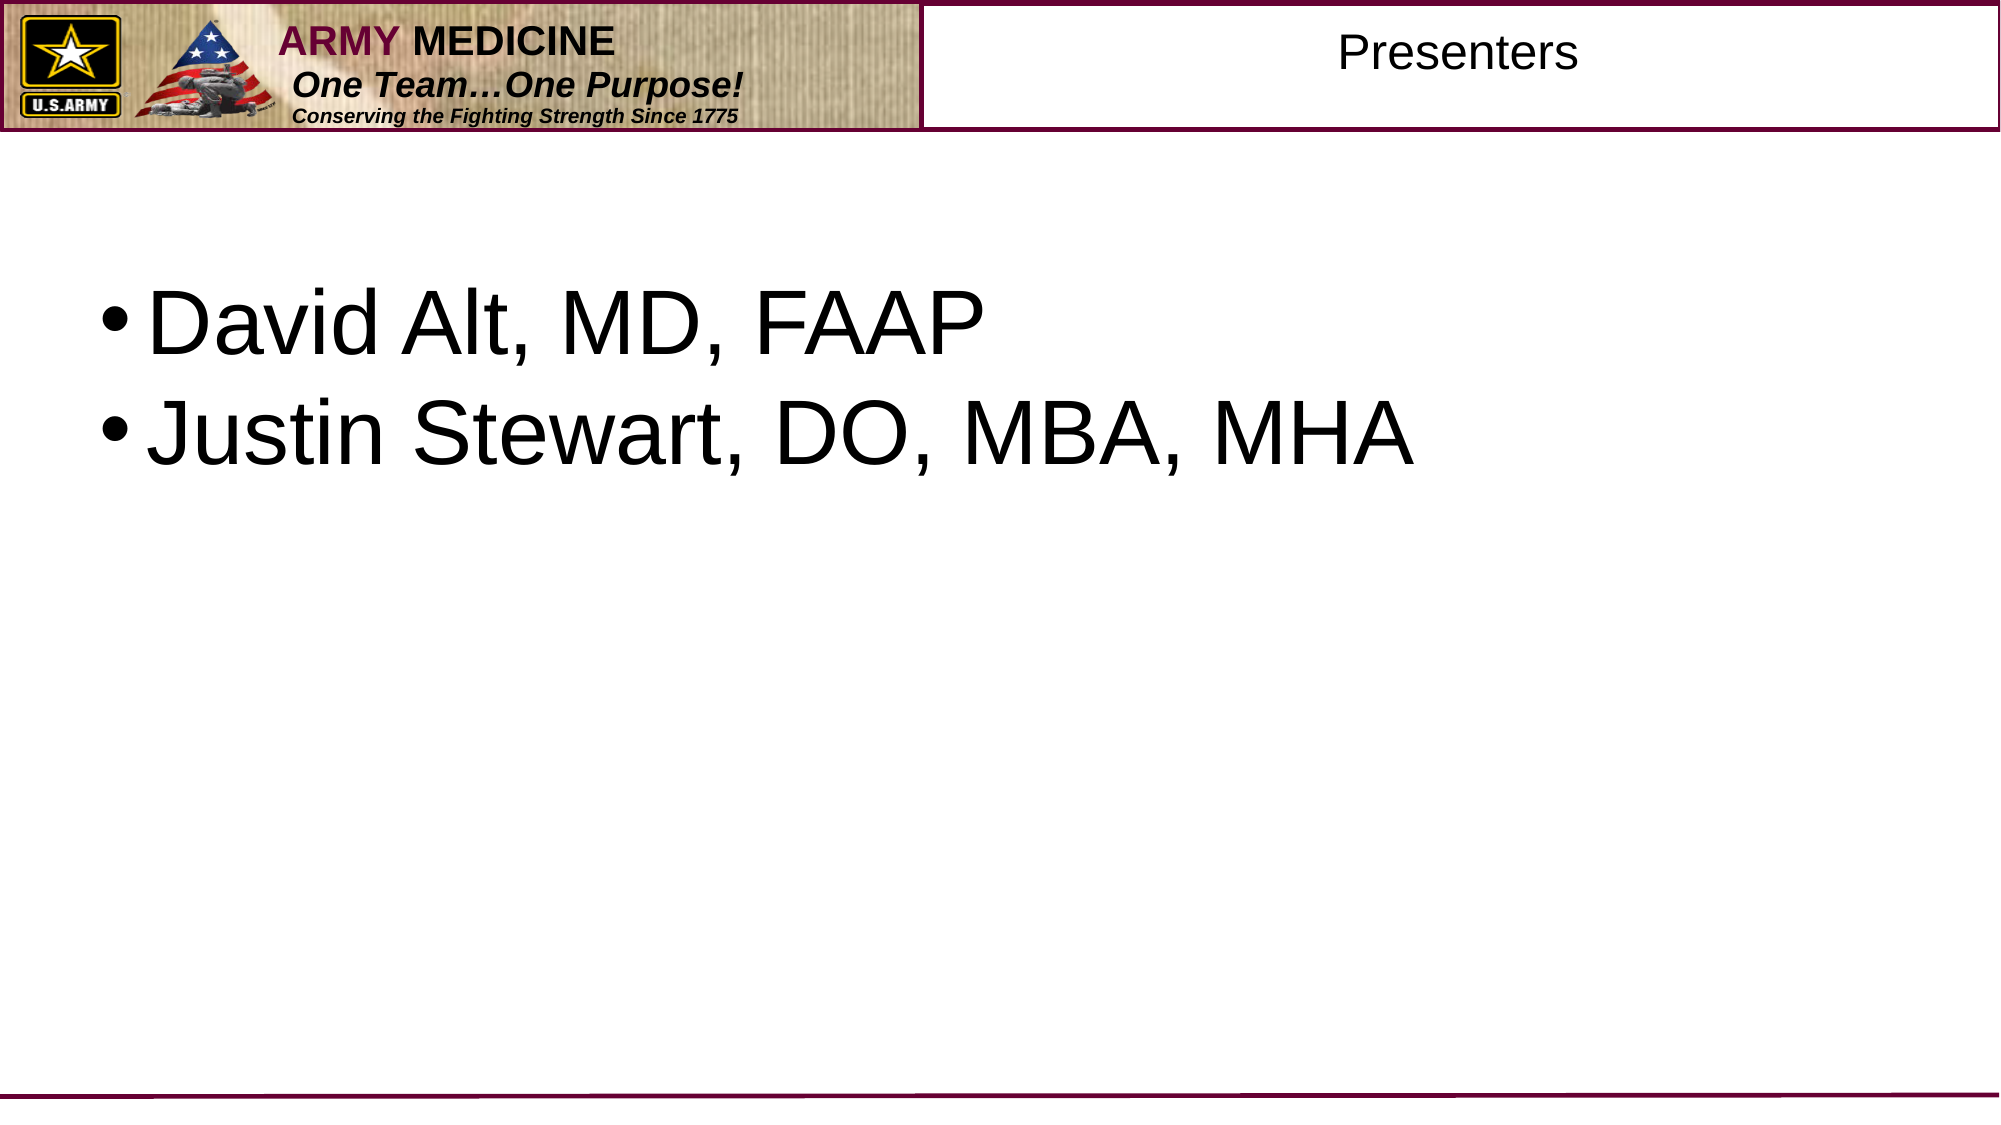

# Presenters
David Alt, MD, FAAP
Justin Stewart, DO, MBA, MHA